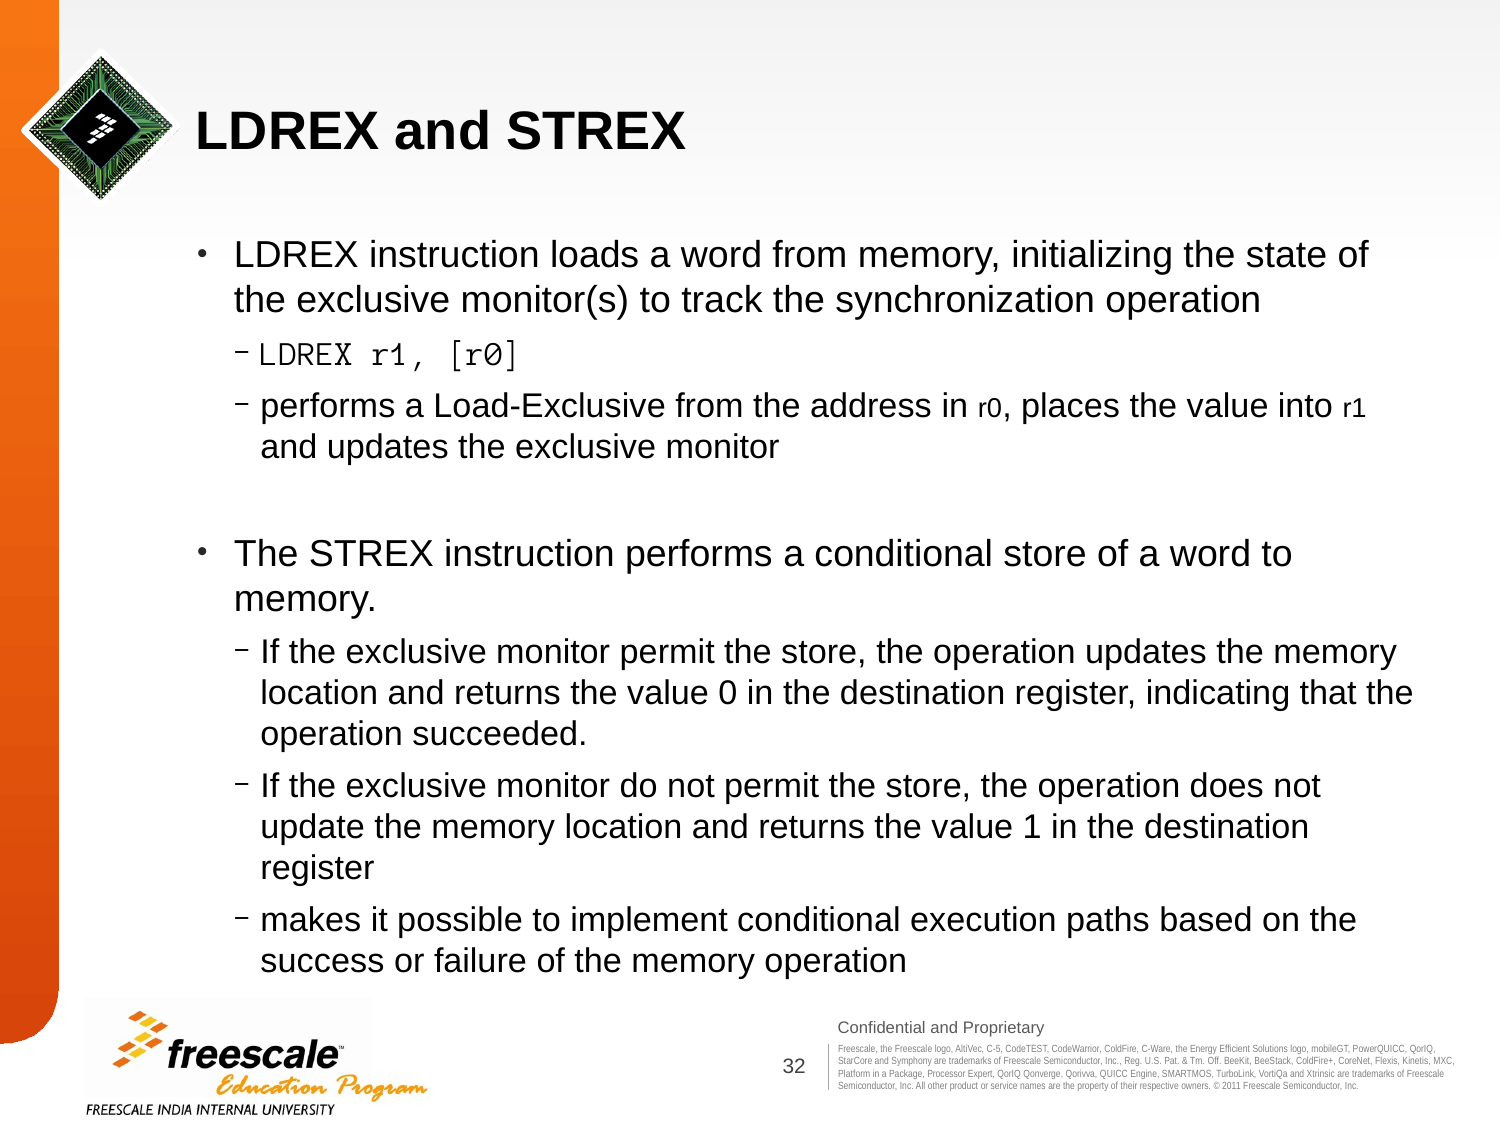

# LDREX and STREX
LDREX instruction loads a word from memory, initializing the state of the exclusive monitor(s) to track the synchronization operation
LDREX r1, [r0]
performs a Load-Exclusive from the address in r0, places the value into r1 and updates the exclusive monitor

The STREX instruction performs a conditional store of a word to memory.
If the exclusive monitor permit the store, the operation updates the memory location and returns the value 0 in the destination register, indicating that the operation succeeded.
If the exclusive monitor do not permit the store, the operation does not update the memory location and returns the value 1 in the destination register
makes it possible to implement conditional execution paths based on the success or failure of the memory operation